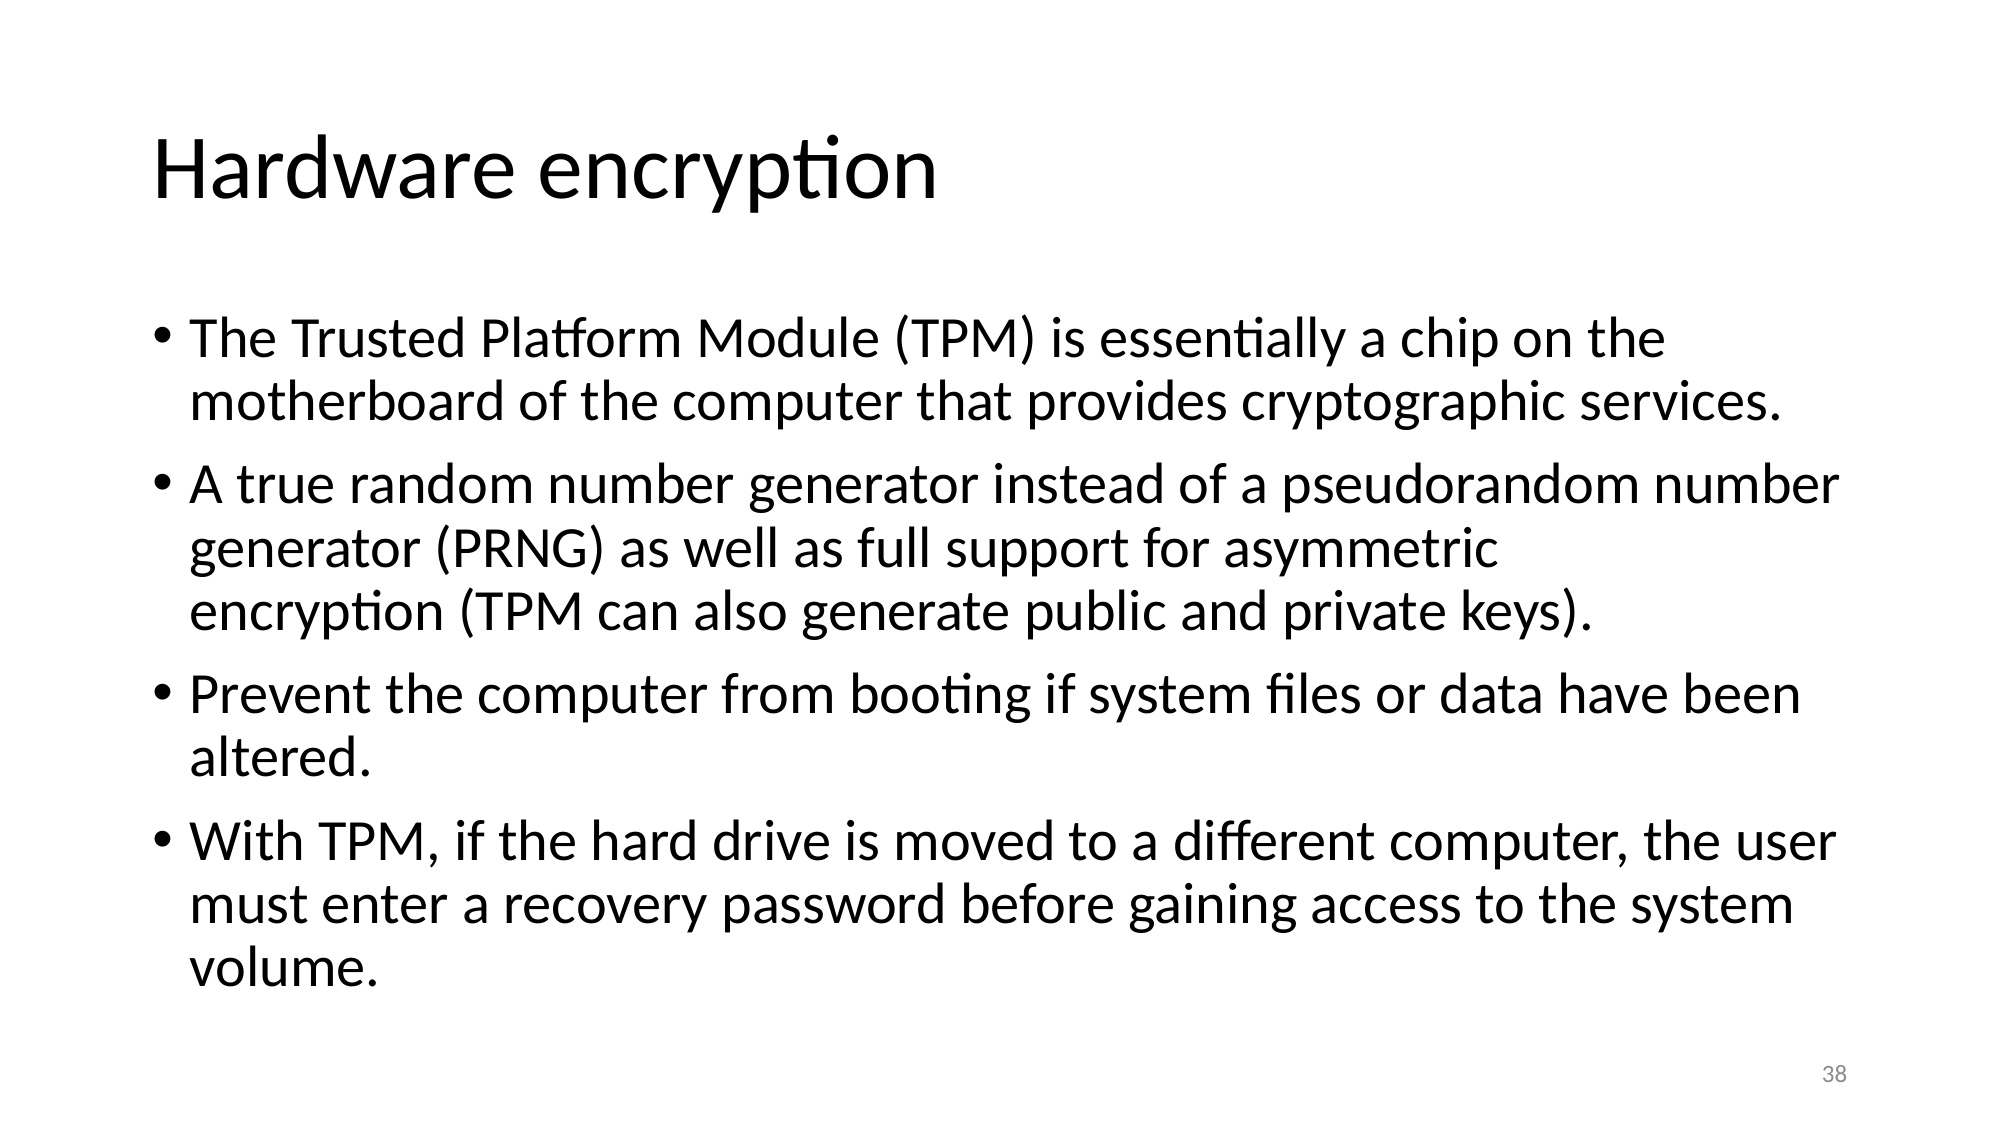

# Hardware encryption
The Trusted Platform Module (TPM) is essentially a chip on the motherboard of the computer that provides cryptographic services.
A true random number generator instead of a pseudorandom number generator (PRNG) as well as full support for asymmetric encryption (TPM can also generate public and private keys).
Prevent the computer from booting if system files or data have been altered.
With TPM, if the hard drive is moved to a different computer, the user must enter a recovery password before gaining access to the system volume.
38